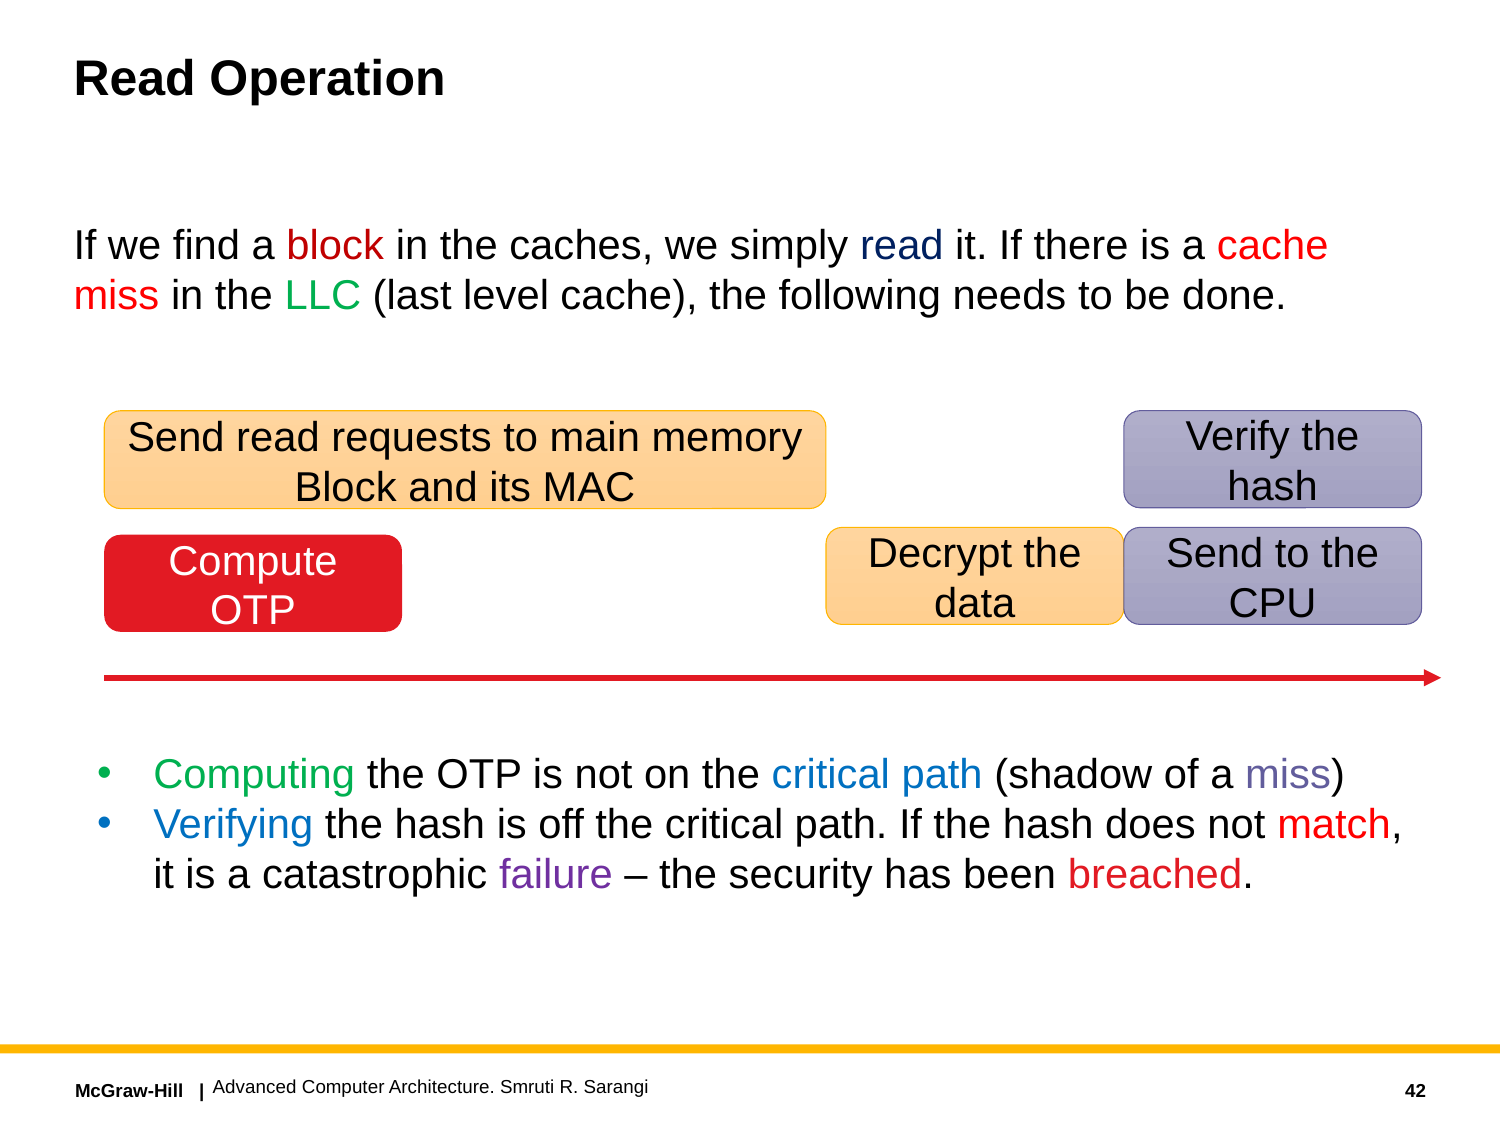

# Read Operation
If we find a block in the caches, we simply read it. If there is a cache miss in the LLC (last level cache), the following needs to be done.
Send read requests to main memory
Block and its MAC
Verify the hash
Decrypt the data
Send to the CPU
Compute OTP
Computing the OTP is not on the critical path (shadow of a miss)
Verifying the hash is off the critical path. If the hash does not match,
it is a catastrophic failure – the security has been breached.
Advanced Computer Architecture. Smruti R. Sarangi
42